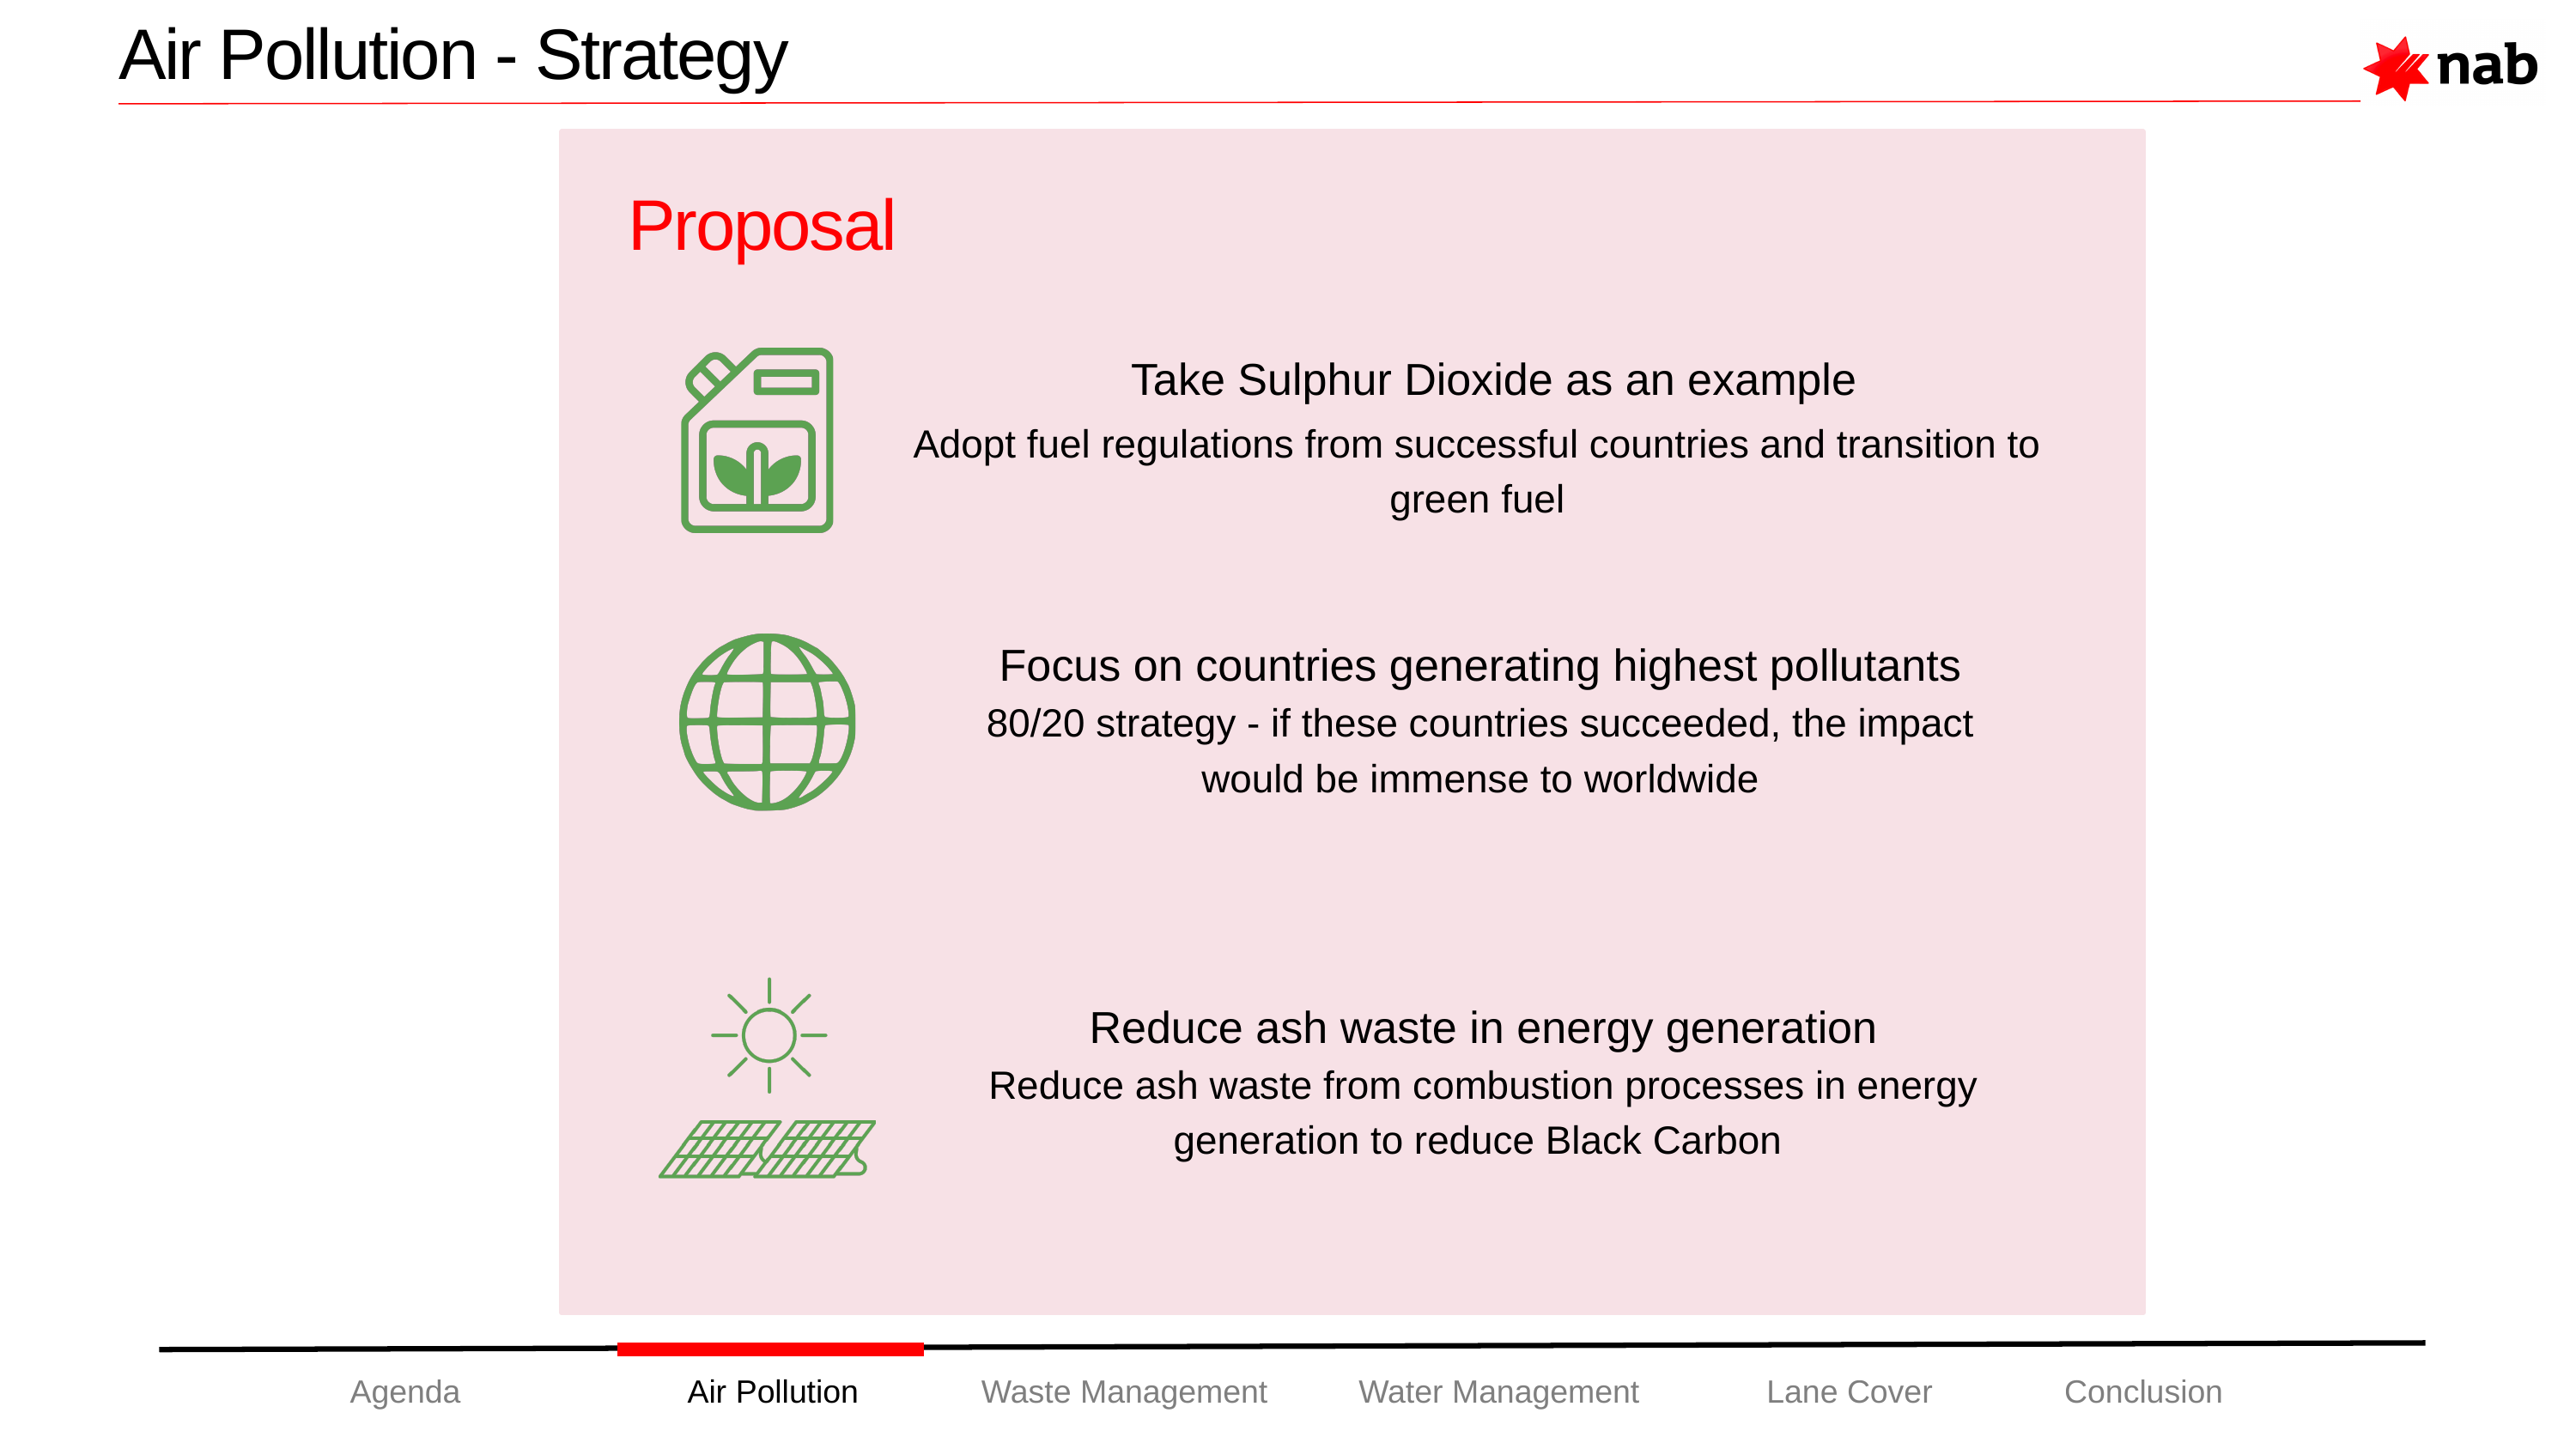

Air Pollution - Strategy

Proposal
Take Sulphur Dioxide as an example

Adopt fuel regulations from successful countries and transition to green fuel
Focus on countries generating highest pollutants
80/20 strategy - if these countries succeeded, the impact would be immense to worldwide

Reduce ash waste in energy generation
Reduce ash waste from combustion processes in energy generation to reduce Black Carbon

Agenda
Air Pollution
Waste Management
Water Management
Lane Cover
Conclusion